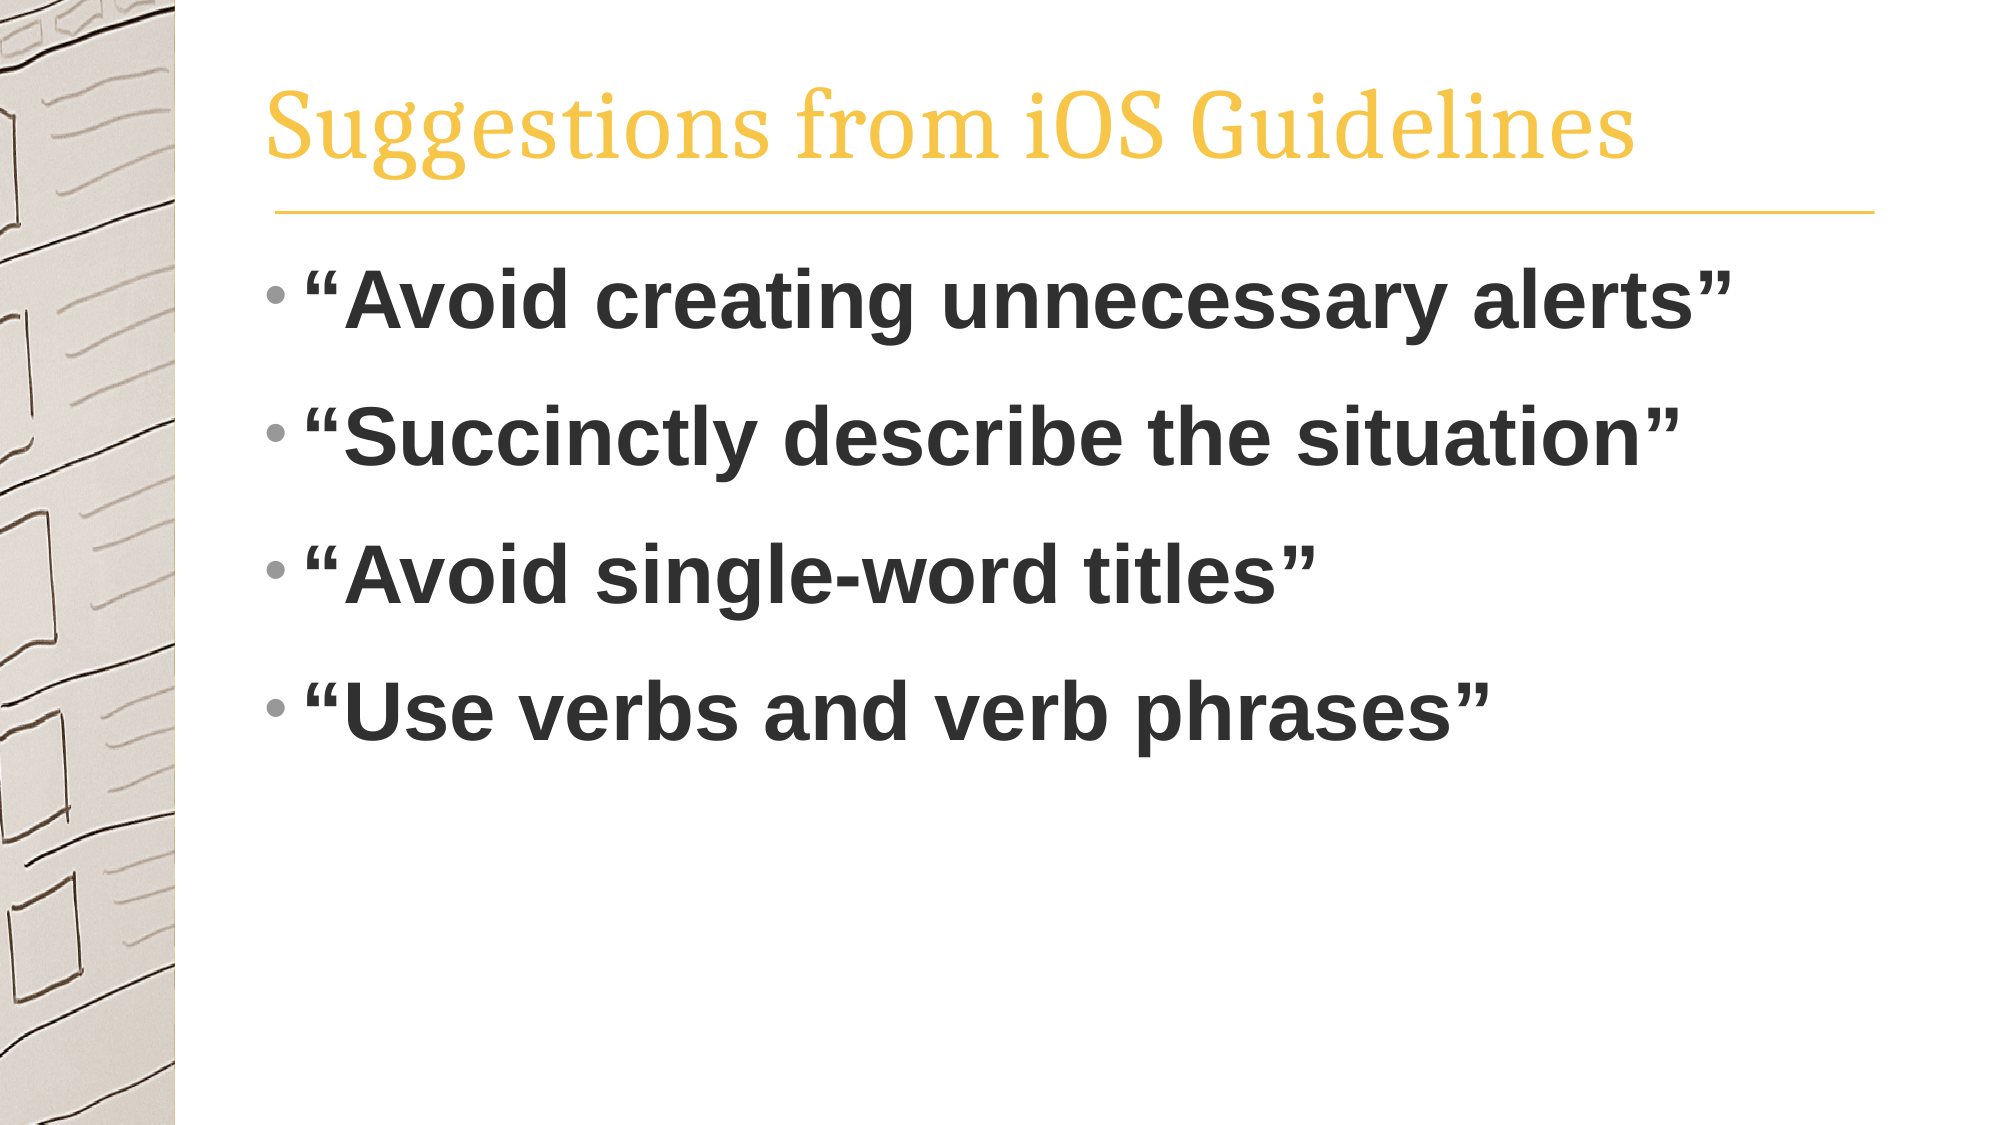

# Suggestions from iOS Guidelines
“Avoid creating unnecessary alerts”
“Succinctly describe the situation”
“Avoid single-word titles”
“Use verbs and verb phrases”